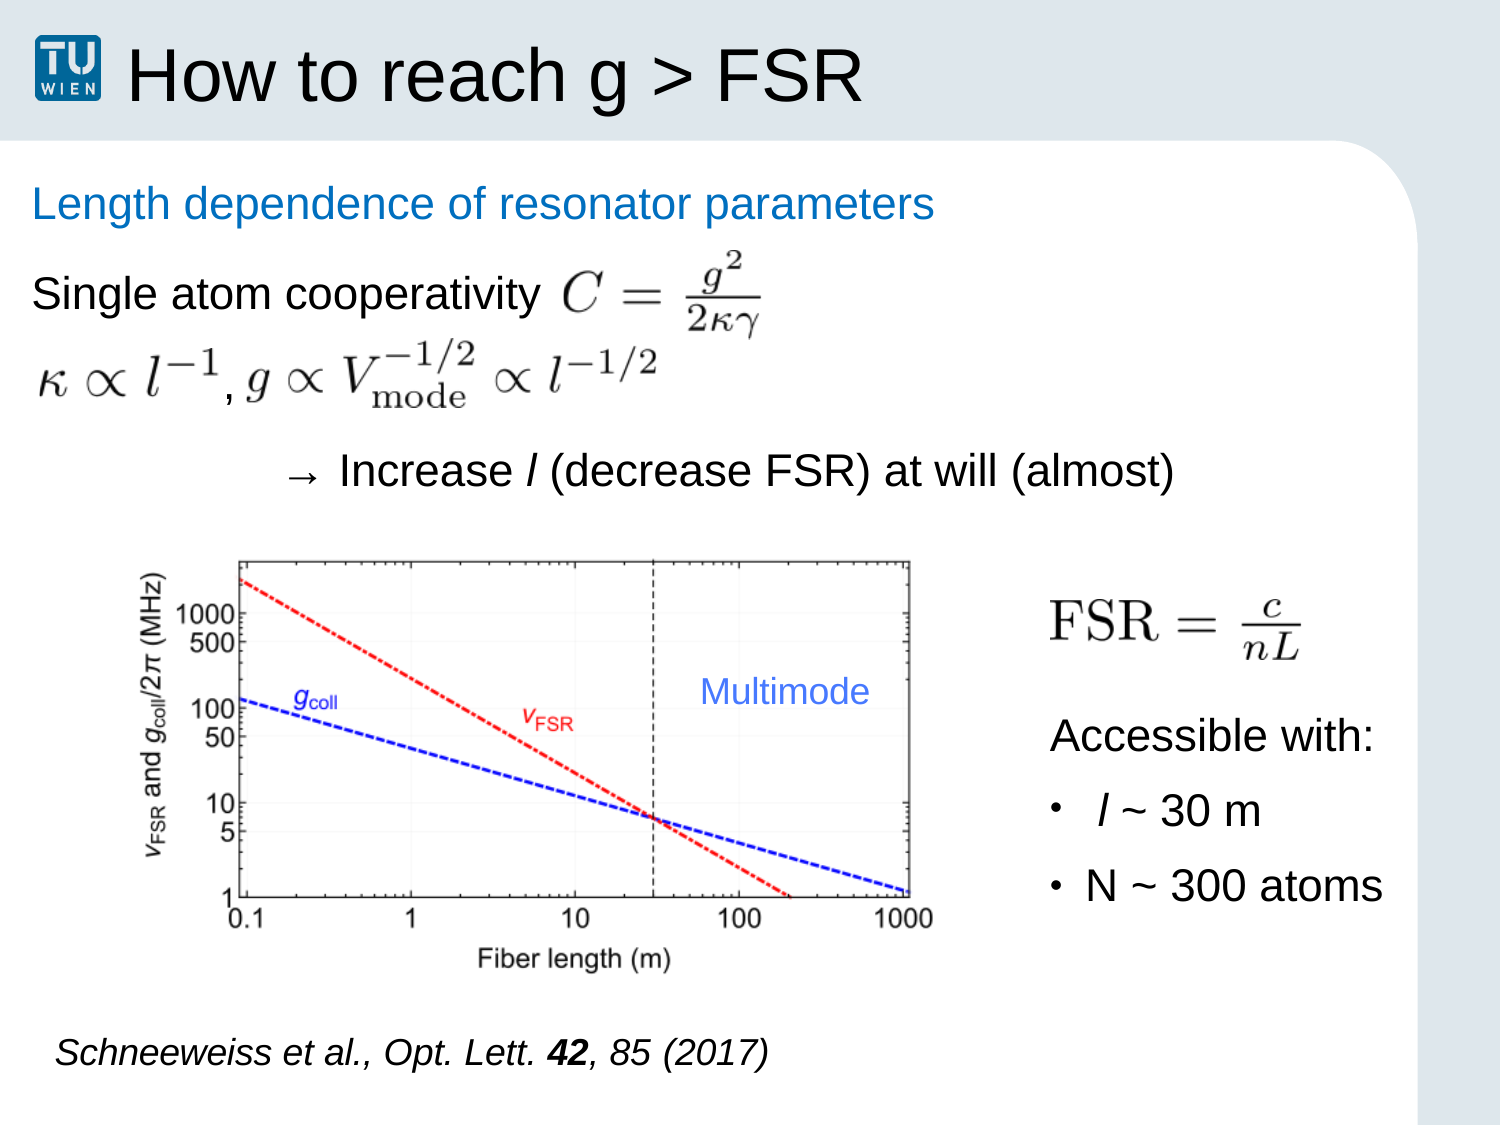

# How to reach g > FSR
Length dependence of resonator parameters

Single atom cooperativity
,
→ Increase l (decrease FSR) at will (almost)

Multimode
Accessible with:
l ~ 30 m
N ~ 300 atoms
●
Schneeweiss et al., Opt. Lett. 42, 85 (2017)